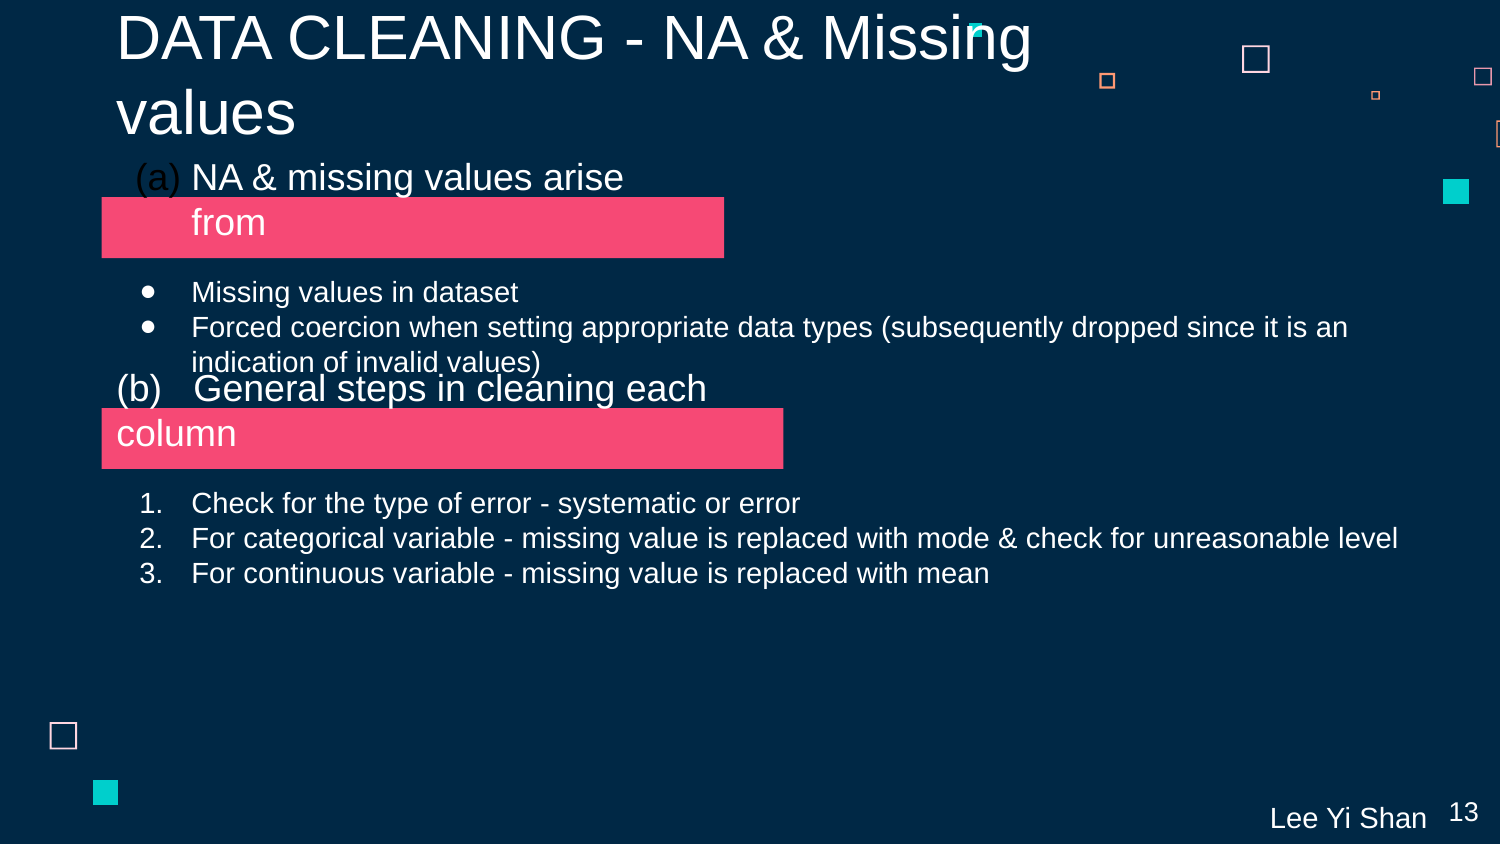

# DATA CLEANING - NA & Missing values
NA & missing values arise from
Missing values in dataset
Forced coercion when setting appropriate data types (subsequently dropped since it is an indication of invalid values)
(b)   General steps in cleaning each column
Check for the type of error - systematic or error
For categorical variable - missing value is replaced with mode & check for unreasonable level
For continuous variable - missing value is replaced with mean
Lee Yi Shan
13